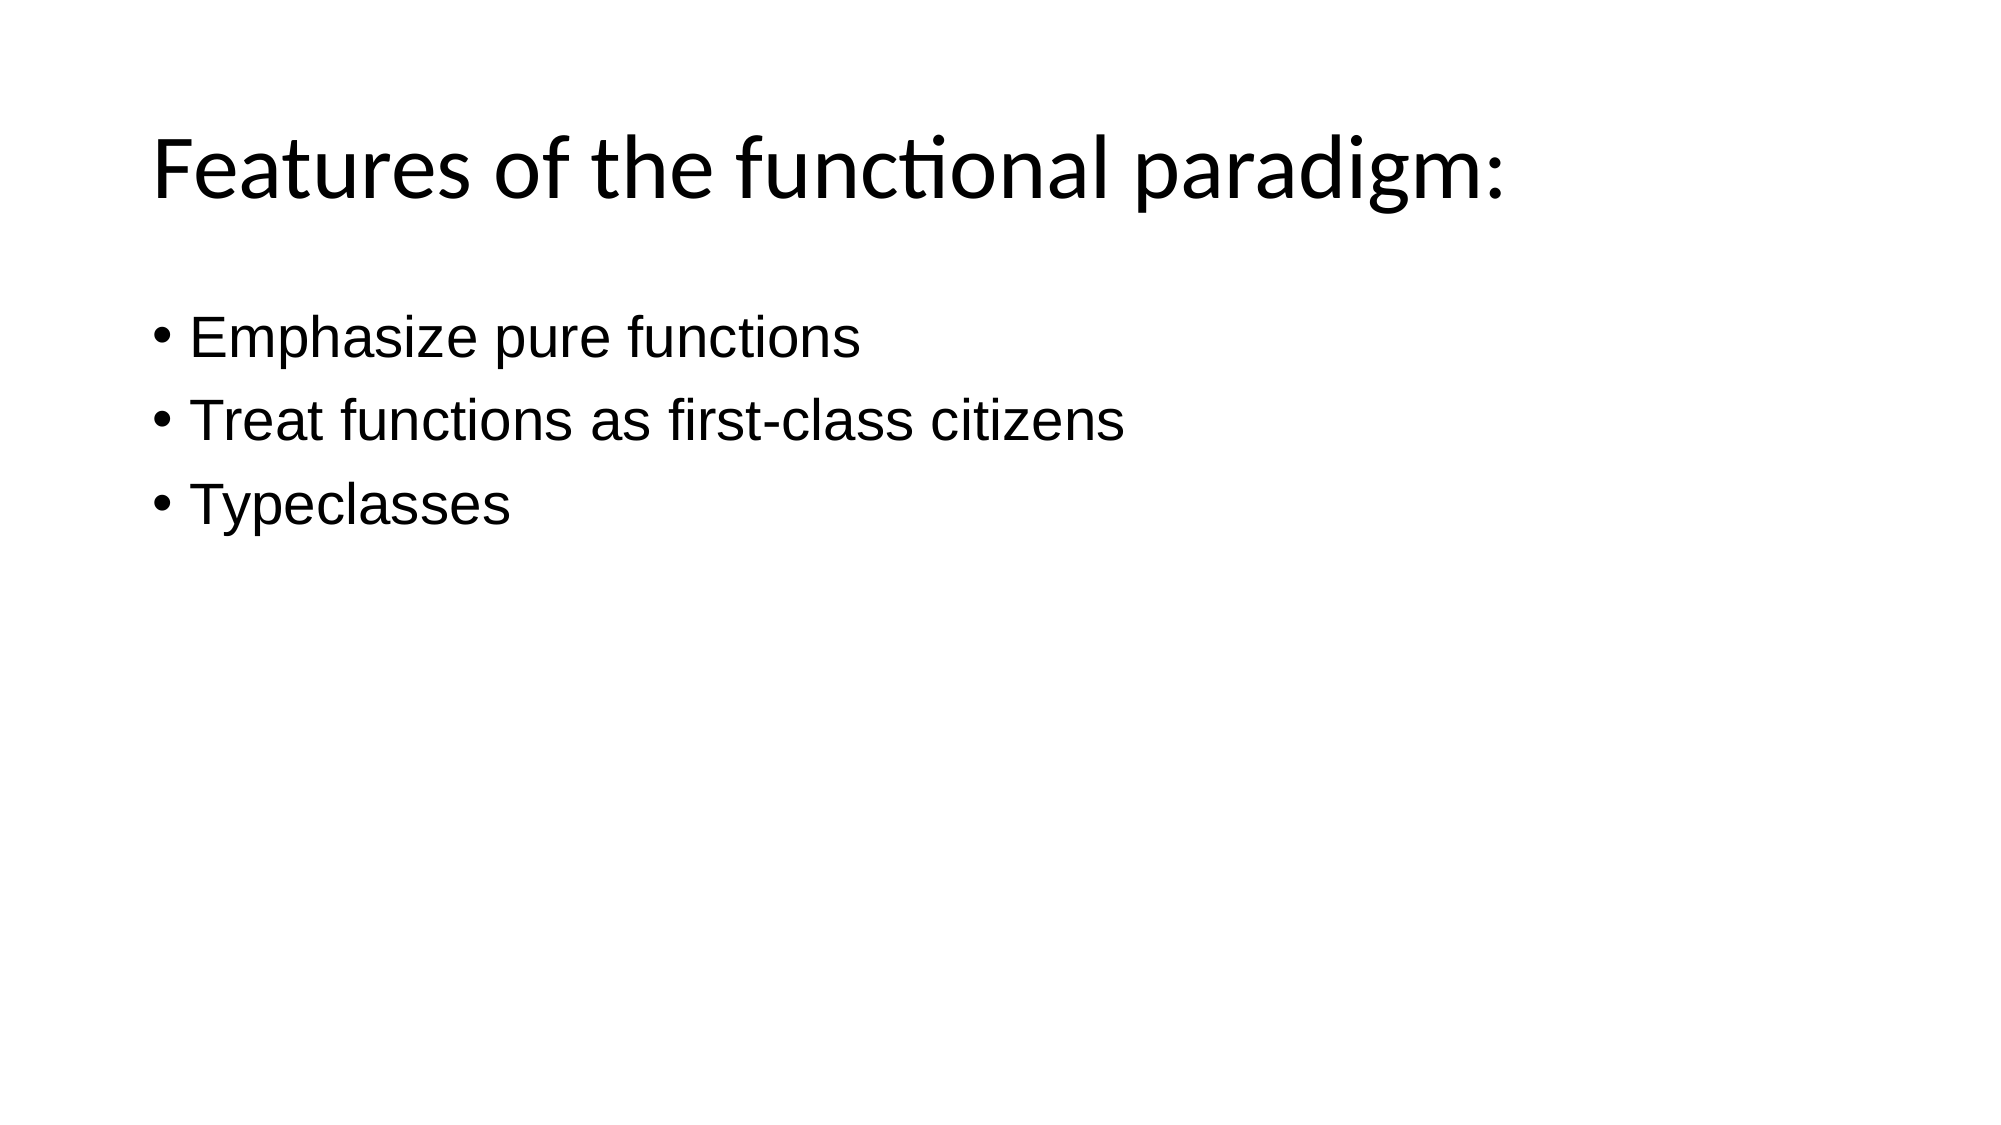

# Features of the functional paradigm:
Emphasize pure functions
Treat functions as first-class citizens
Typeclasses